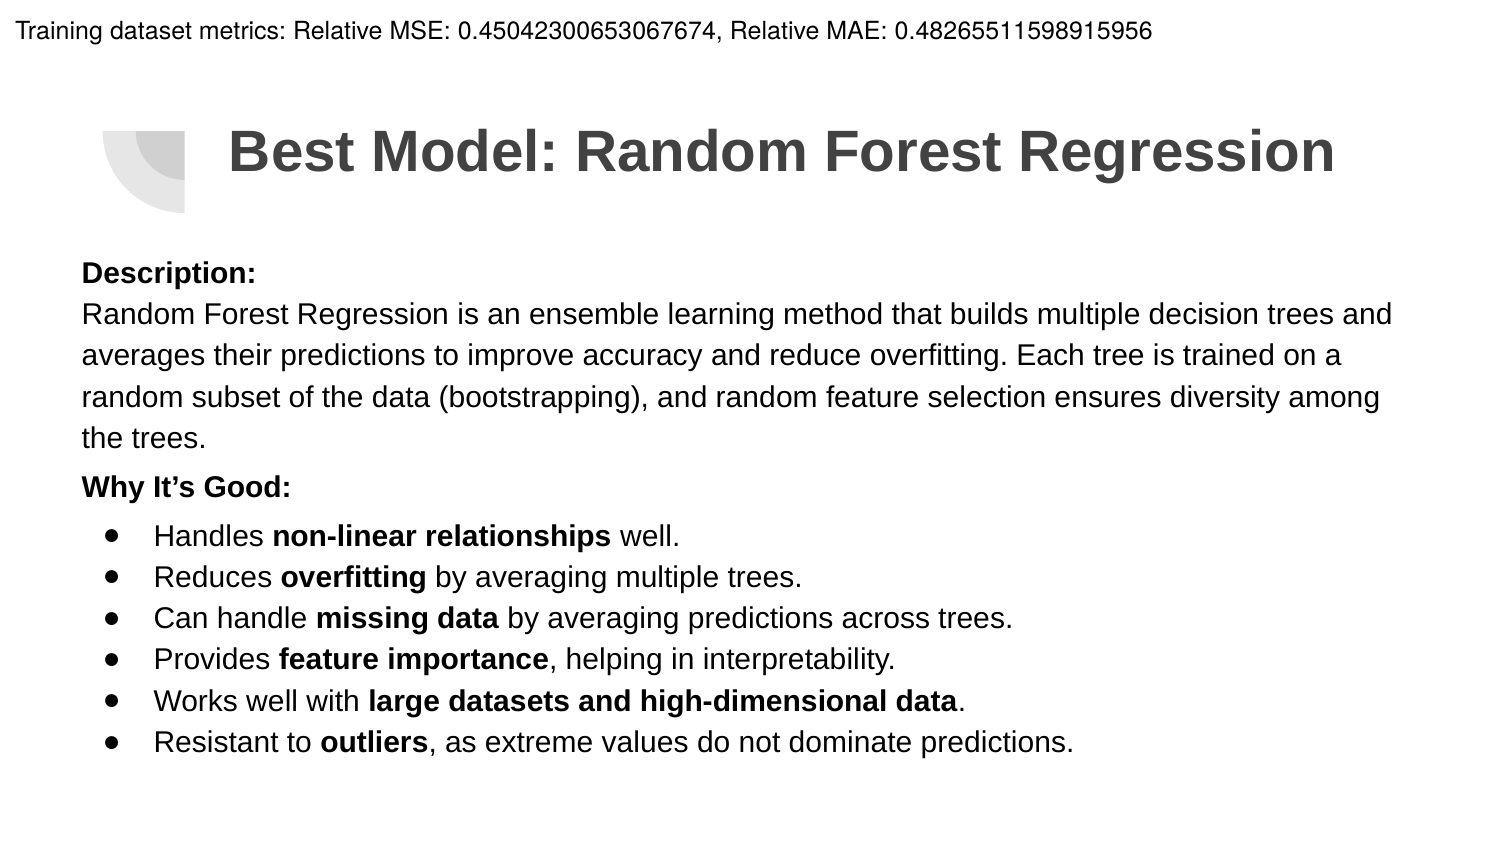

Training dataset metrics: Relative MSE: 0.45042300653067674, Relative MAE: 0.48265511598915956
# Best Model: Random Forest Regression
Description:
Random Forest Regression is an ensemble learning method that builds multiple decision trees and averages their predictions to improve accuracy and reduce overfitting. Each tree is trained on a random subset of the data (bootstrapping), and random feature selection ensures diversity among the trees.
Why It’s Good:
Handles non-linear relationships well.
Reduces overfitting by averaging multiple trees.
Can handle missing data by averaging predictions across trees.
Provides feature importance, helping in interpretability.
Works well with large datasets and high-dimensional data.
Resistant to outliers, as extreme values do not dominate predictions.